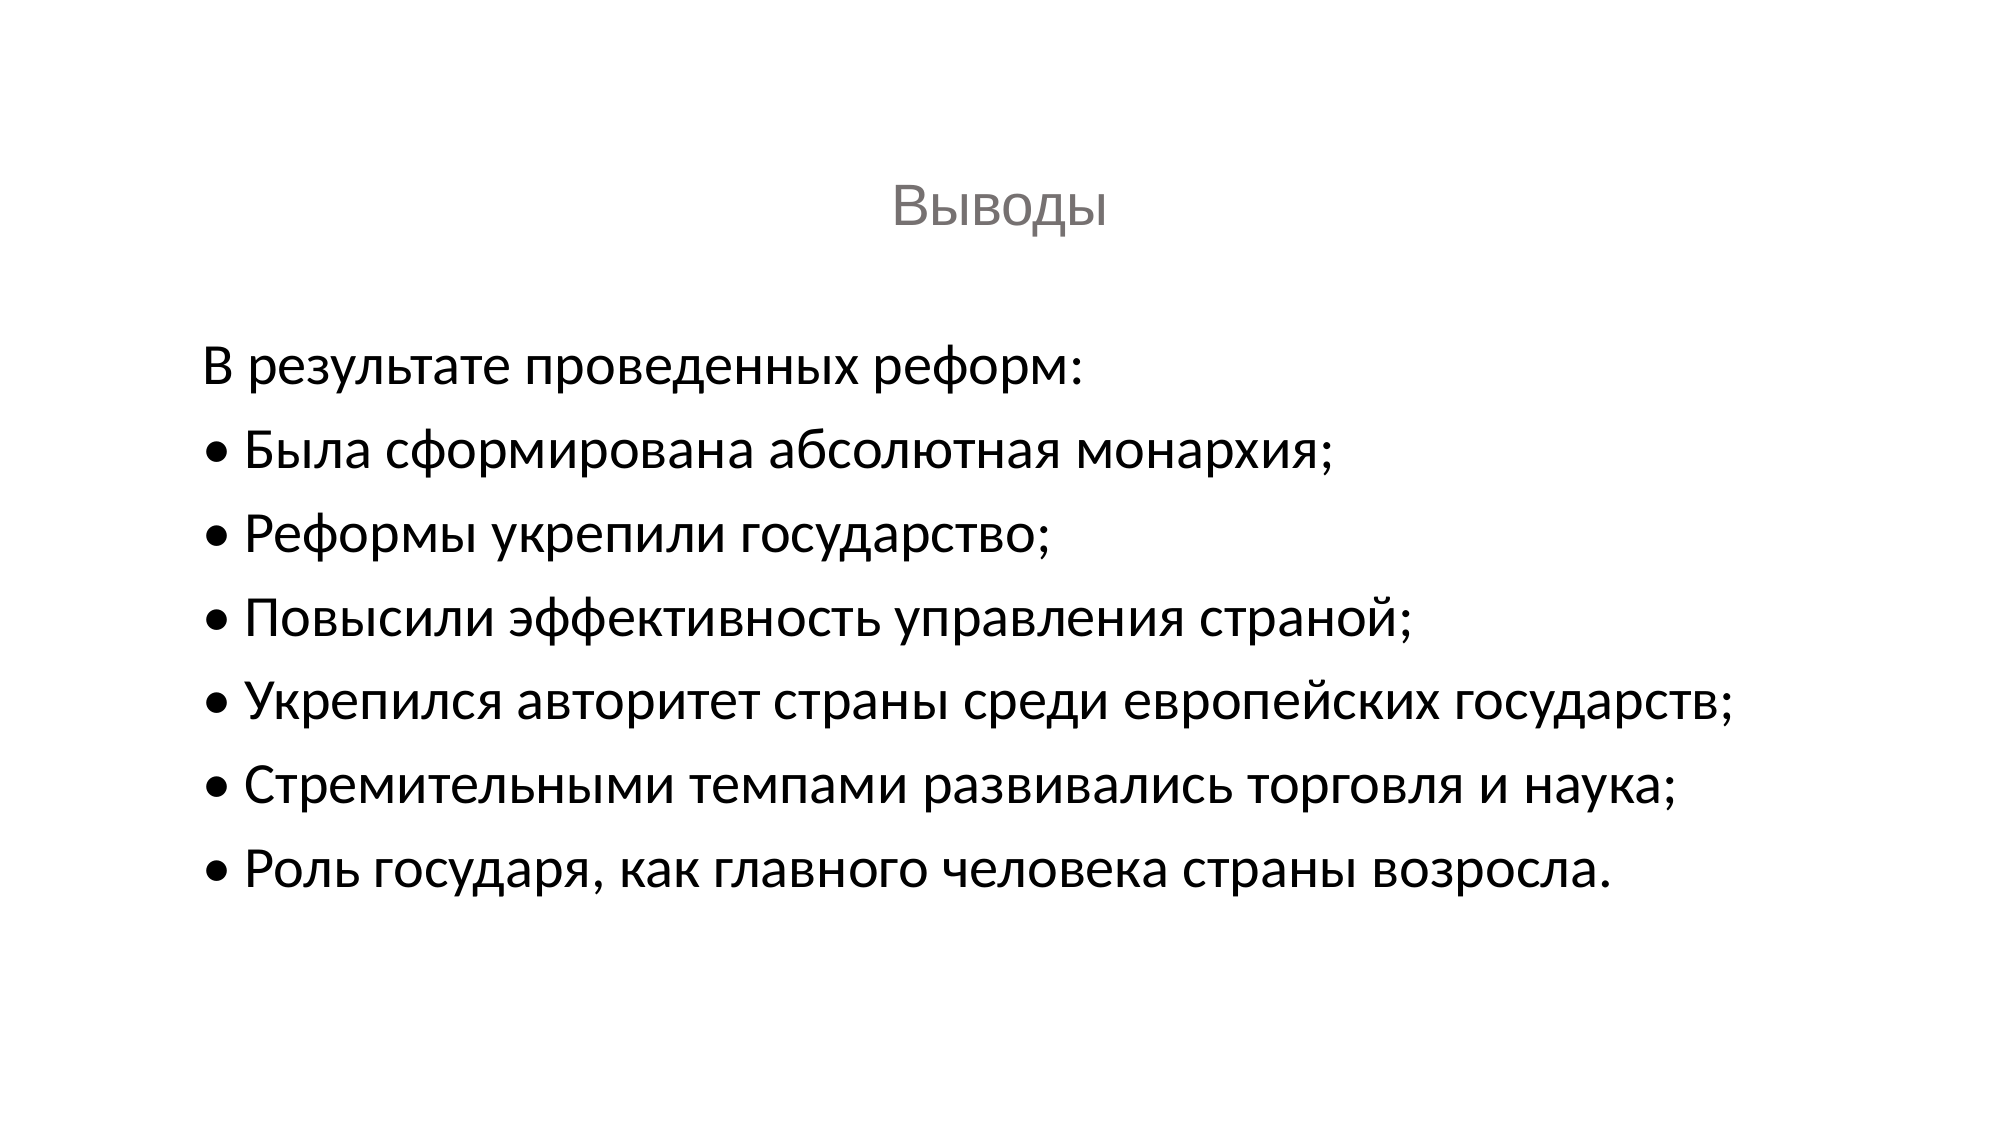

# Выводы
В результате проведенных реформ:
• Была сформирована абсолютная монархия;
• Реформы укрепили государство;
• Повысили эффективность управления страной;
• Укрепился авторитет страны среди европейских государств;
• Стремительными темпами развивались торговля и наука;
• Роль государя, как главного человека страны возросла.